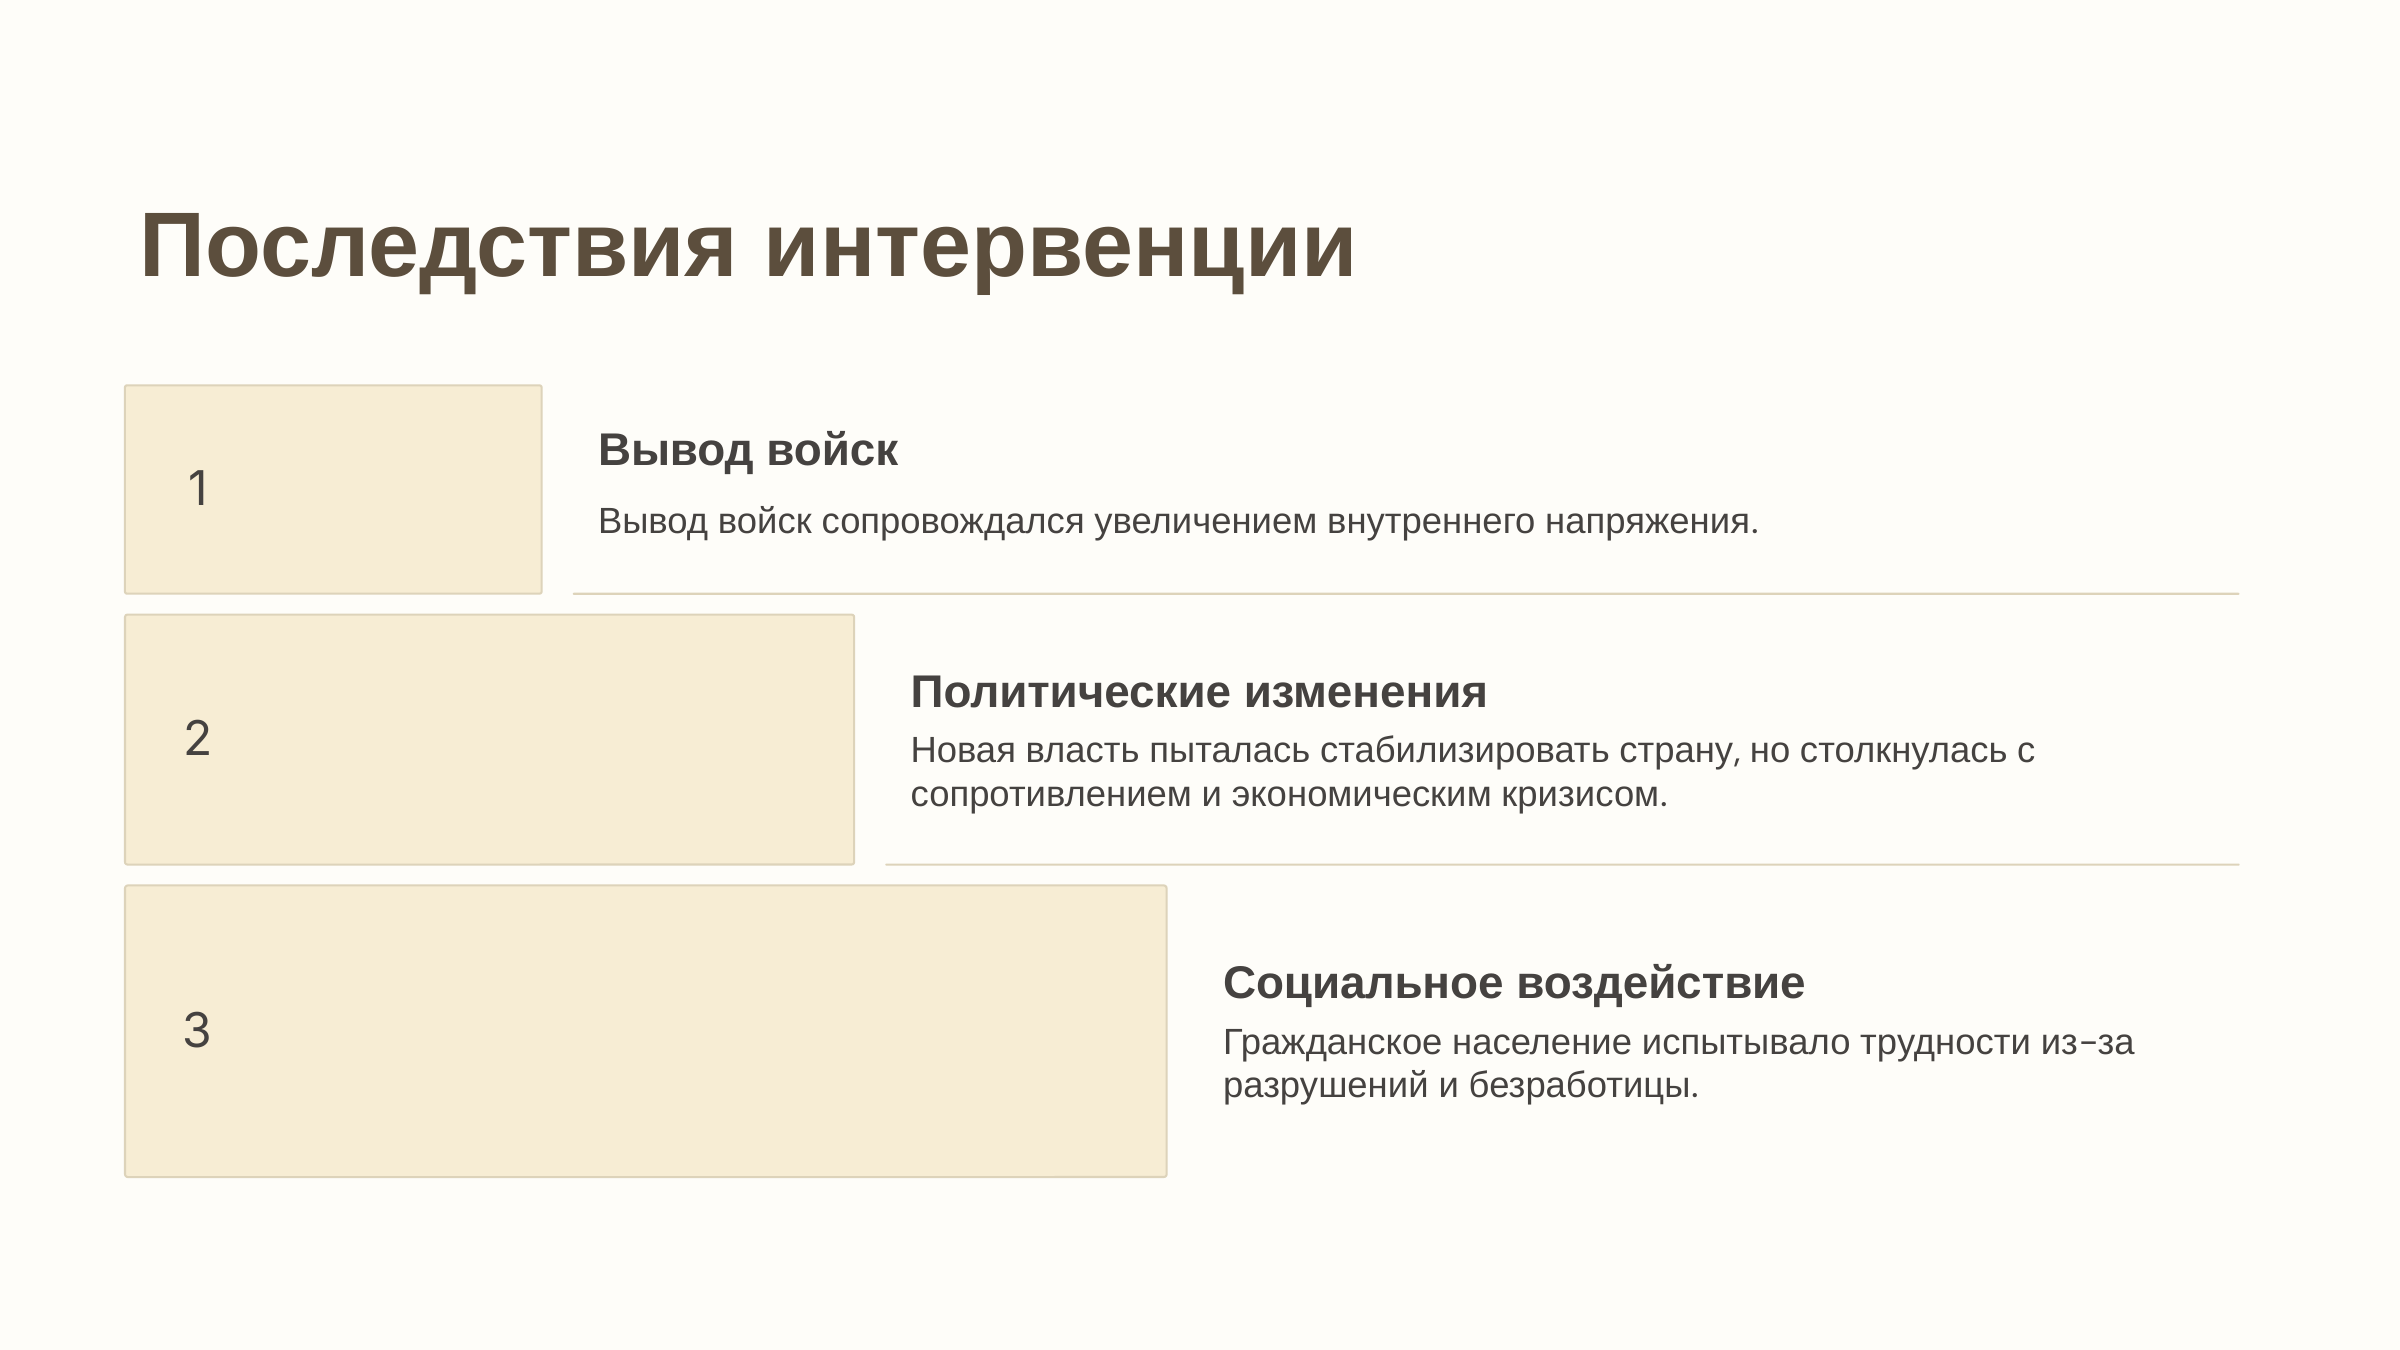

Последствия интервенции

1
Вывод войск
Вывод войск сопровождался увеличением внутреннего напряжения.

Политические изменения

2
Новая власть пыталась стабилизировать страну, но столкнулась с сопротивлением и экономическим кризисом.

Социальное воздействие

3
Гражданское население испытывало трудности из-за разрушений и безработицы.